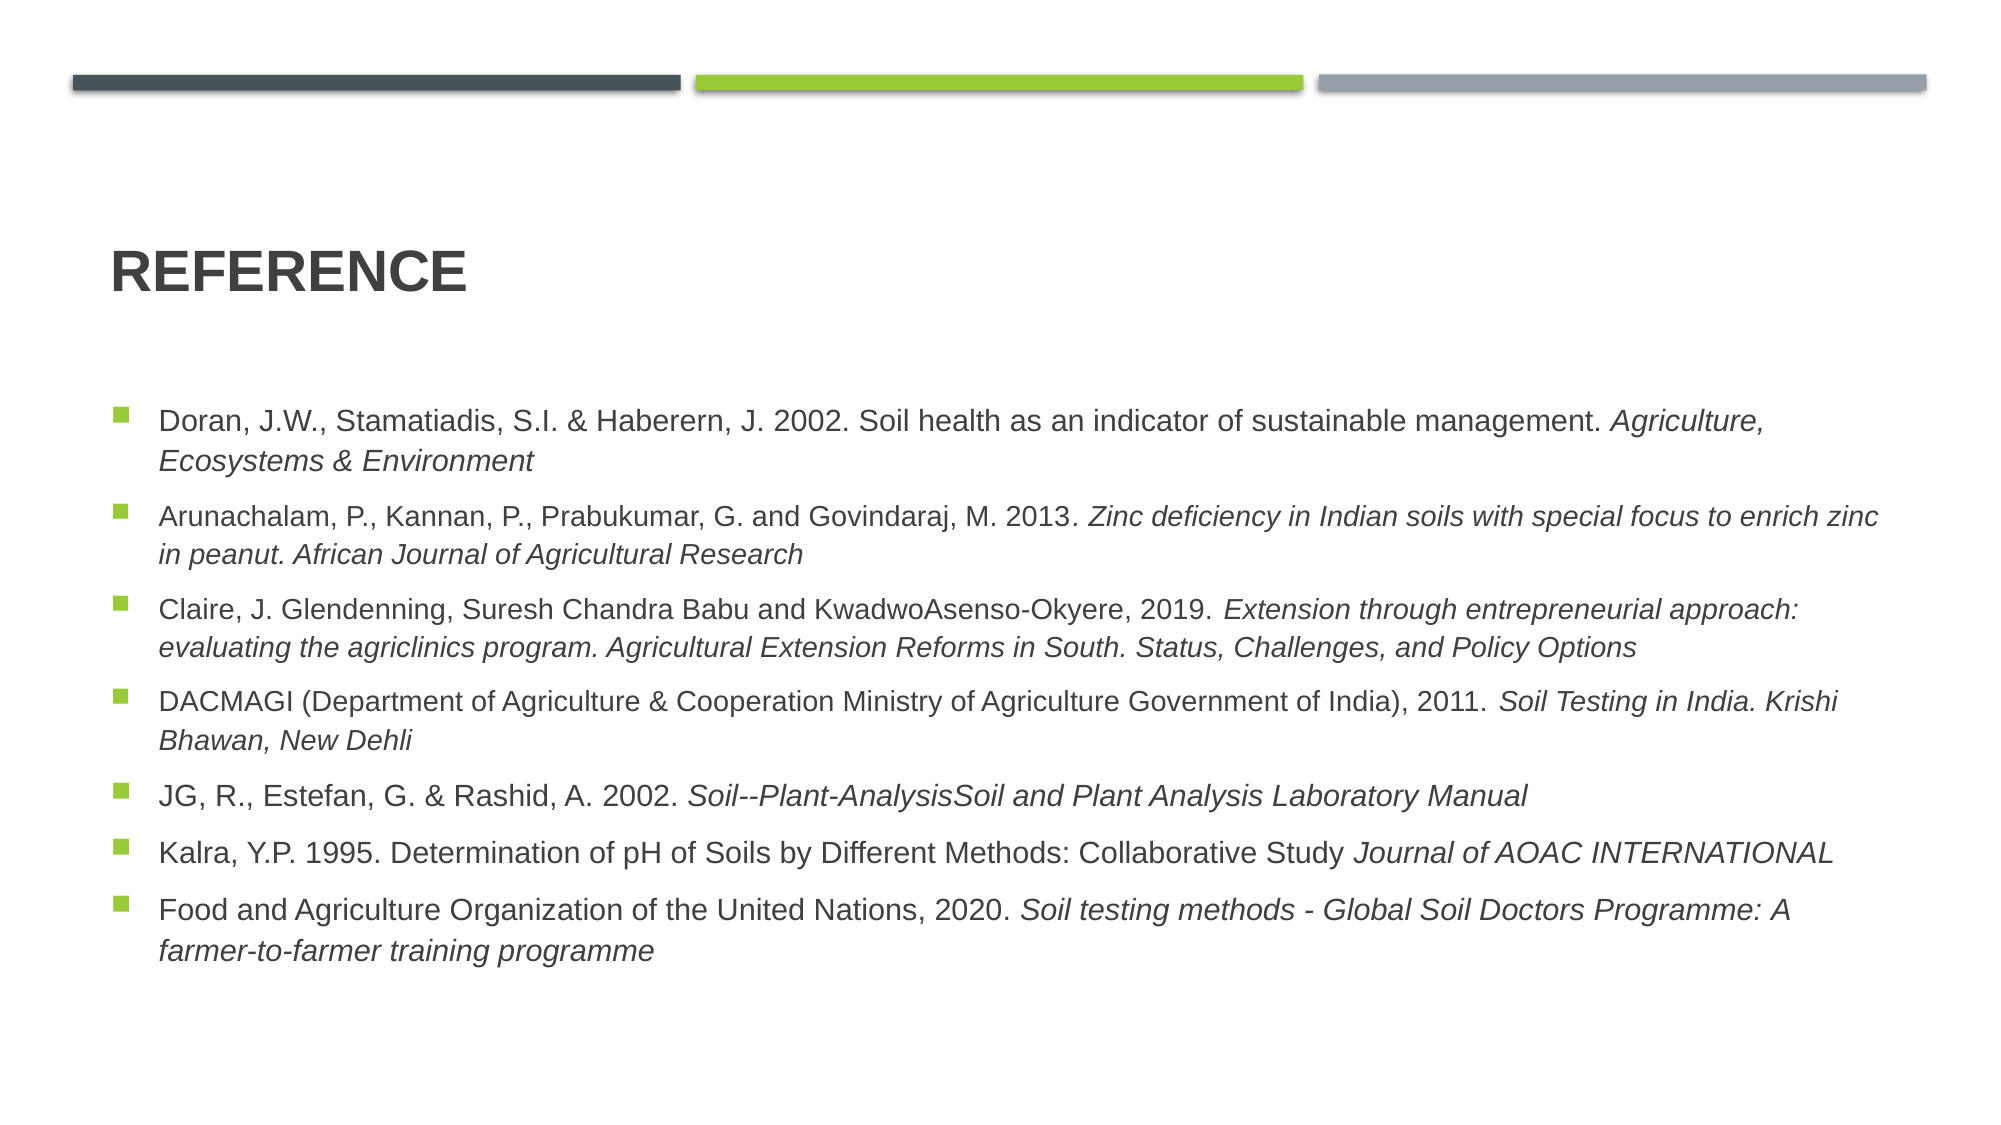

# REFERENCE
Doran, J.W., Stamatiadis, S.I. & Haberern, J. 2002. Soil health as an indicator of sustainable management. Agriculture, Ecosystems & Environment
Arunachalam, P., Kannan, P., Prabukumar, G. and Govindaraj, M. 2013. Zinc deficiency in Indian soils with special focus to enrich zinc in peanut. African Journal of Agricultural Research
Claire, J. Glendenning, Suresh Chandra Babu and KwadwoAsenso-Okyere, 2019. Extension through entrepreneurial approach: evaluating the agriclinics program. Agricultural Extension Reforms in South. Status, Challenges, and Policy Options
DACMAGI (Department of Agriculture & Cooperation Ministry of Agriculture Government of India), 2011. Soil Testing in India. Krishi Bhawan, New Dehli
JG, R., Estefan, G. & Rashid, A. 2002. Soil--Plant-AnalysisSoil and Plant Analysis Laboratory Manual
Kalra, Y.P. 1995. Determination of pH of Soils by Different Methods: Collaborative Study Journal of AOAC INTERNATIONAL
Food and Agriculture Organization of the United Nations, 2020. Soil testing methods - Global Soil Doctors Programme: A farmer-to-farmer training programme